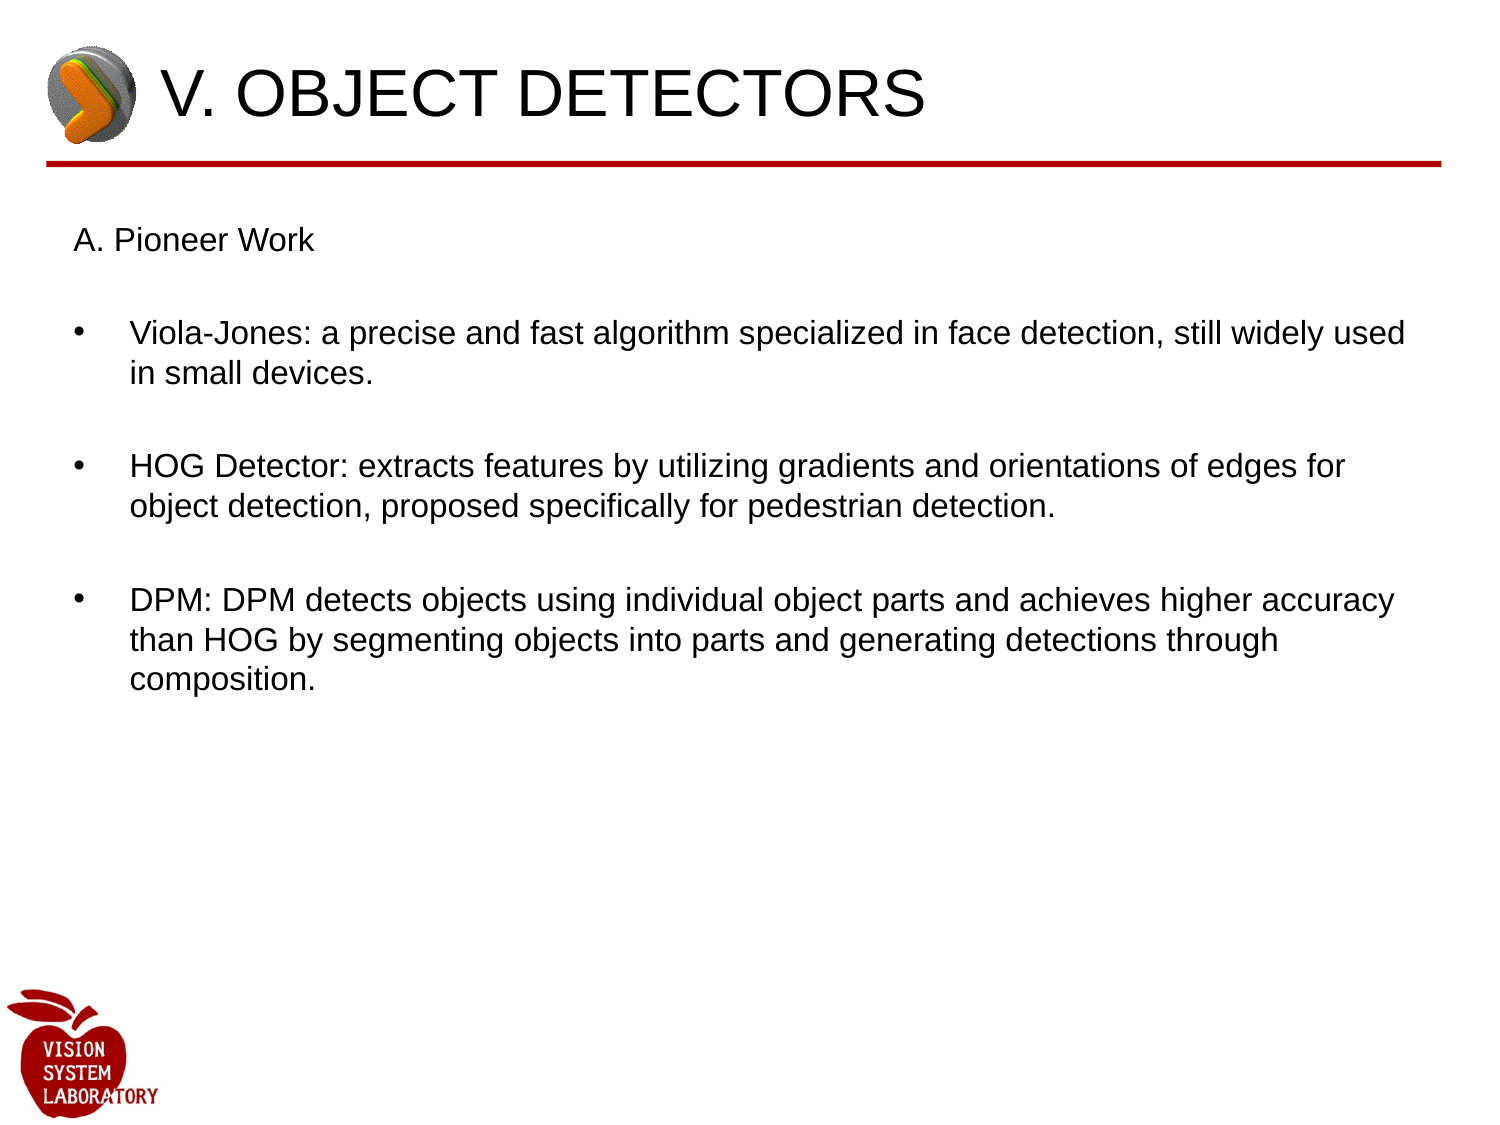

# V. OBJECT DETECTORS
A. Pioneer Work

Viola-Jones: a precise and fast algorithm specialized in face detection, still widely used in small devices.

HOG Detector: extracts features by utilizing gradients and orientations of edges for object detection, proposed specifically for pedestrian detection.

DPM: DPM detects objects using individual object parts and achieves higher accuracy than HOG by segmenting objects into parts and generating detections through composition.